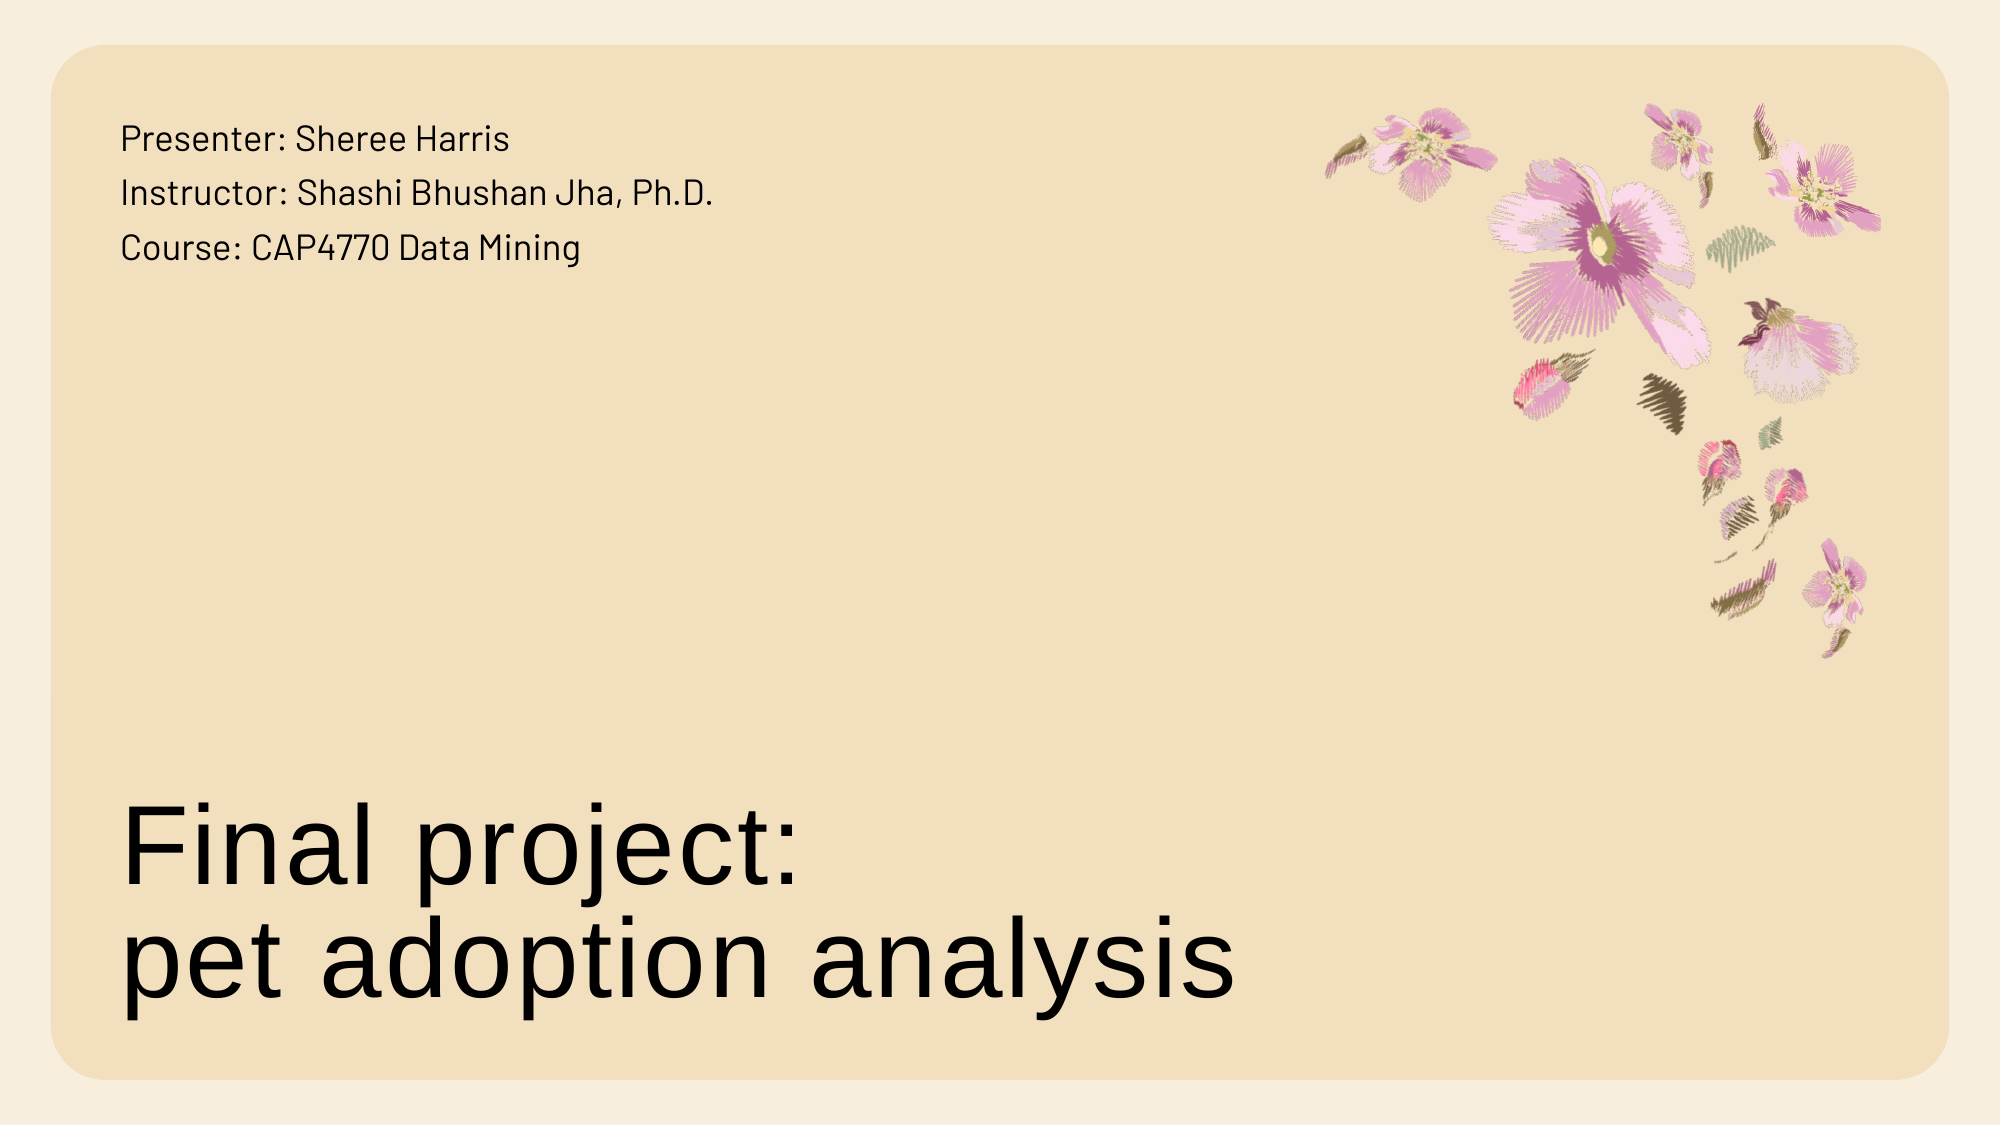

Presenter: Sheree Harris
Instructor: Shashi Bhushan Jha, Ph.D.
Course: CAP4770 Data Mining
# Final project: pet adoption analysis